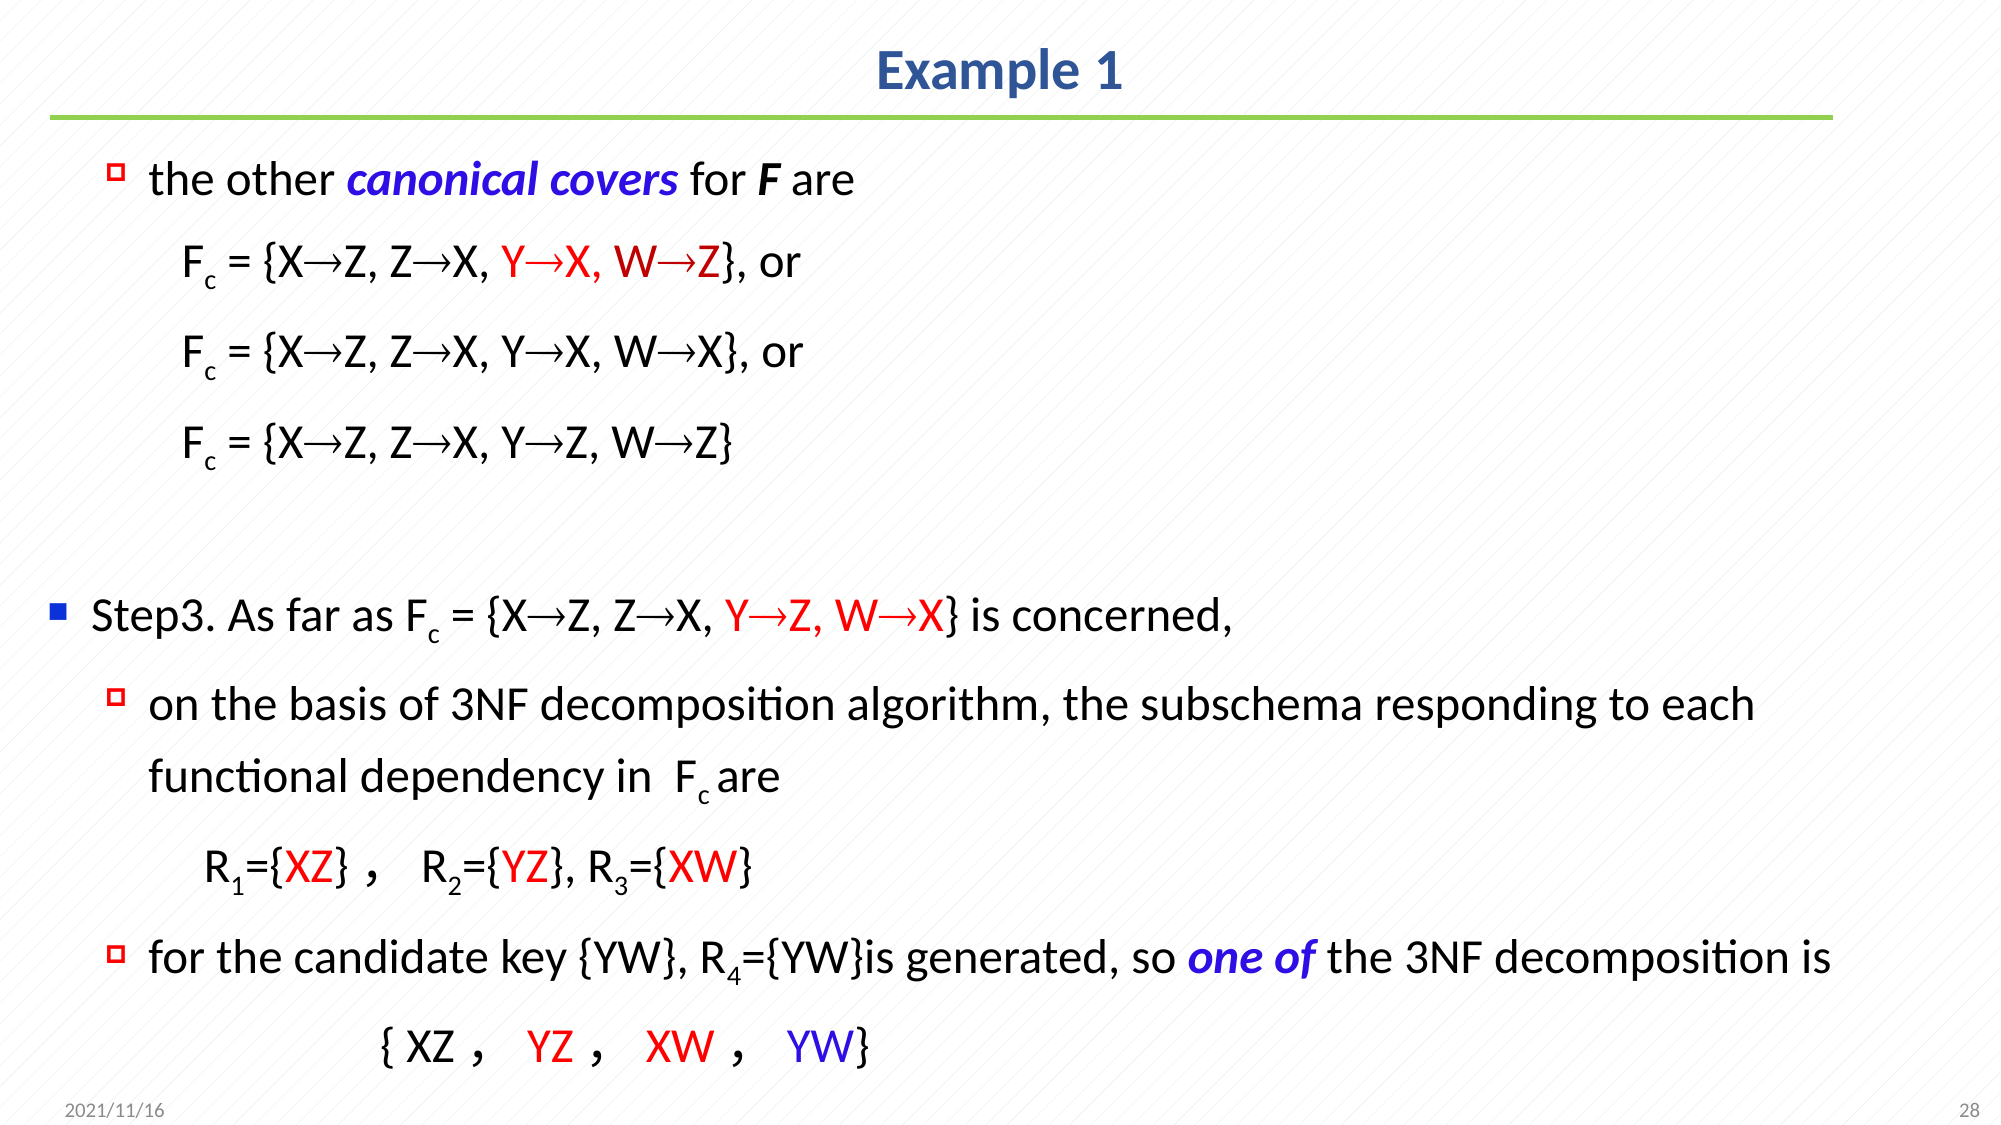

# Example 1
the other canonical covers for F are
       Fc = {X→Z, Z→X, Y→X, W→Z}, or
       Fc = {X→Z, Z→X, Y→X, W→X}, or
       Fc = {X→Z, Z→X, Y→Z, W→Z}

Step3. As far as Fc = {X→Z, Z→X, Y→Z, W→X} is concerned,
on the basis of 3NF decomposition algorithm, the subschema responding to each functional dependency in  Fc are
         R1={XZ}，R2={YZ}, R3={XW}
for the candidate key {YW}, R4={YW}is generated, so one of the 3NF decomposition is
                         { XZ，YZ，XW，YW}
28
2021/11/16